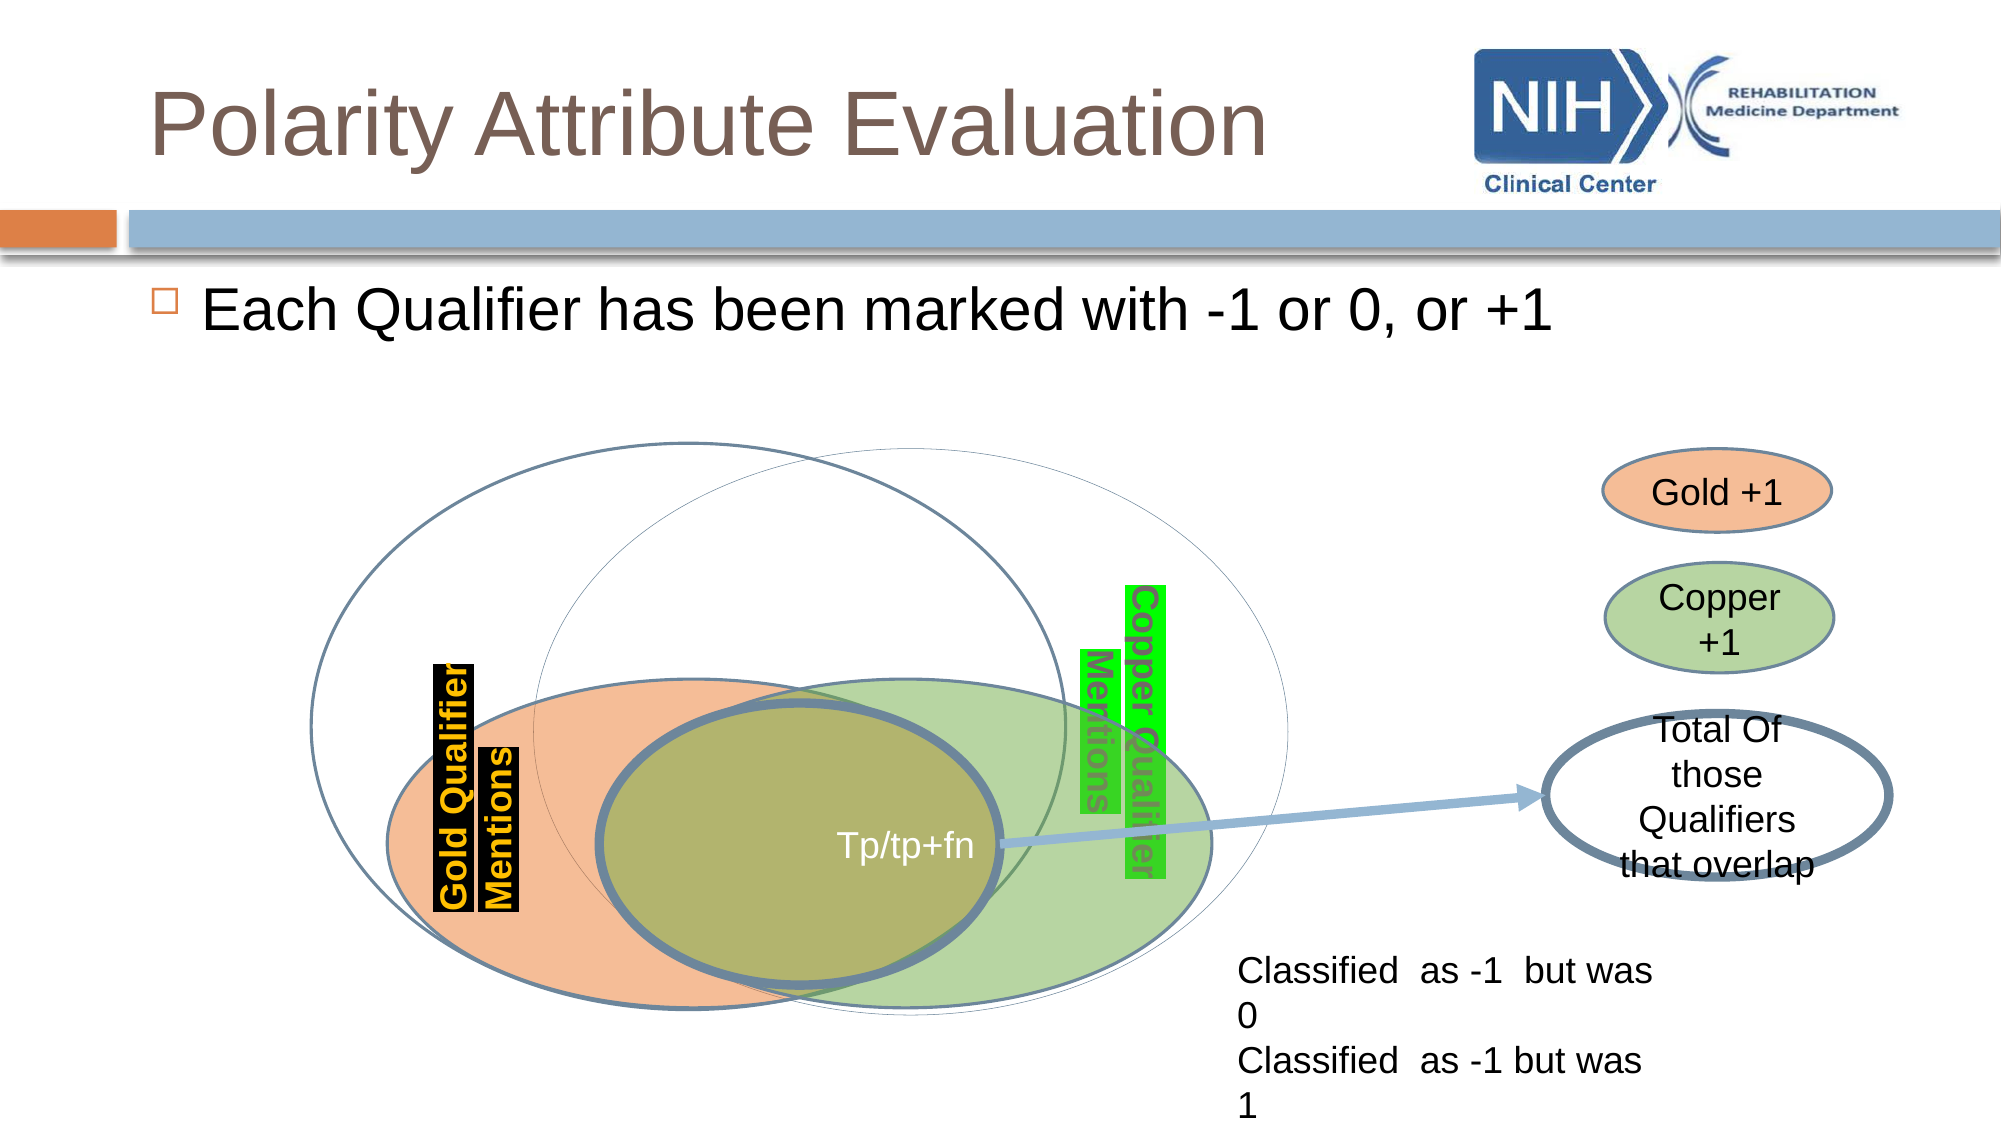

# Polarity Attribute Evaluation
Each Qualifier has been marked with -1 or 0, or +1

Gold Qualifier Mentions
Copper Qualifier Mentions
Gold +1
Copper +1
Tp/tp+fn

Total Of those Qualifiers that overlap
Classified  as -1  but was 0
Classified  as -1 but was 1
Classified as -1 and was -1  (agreement coefficient)